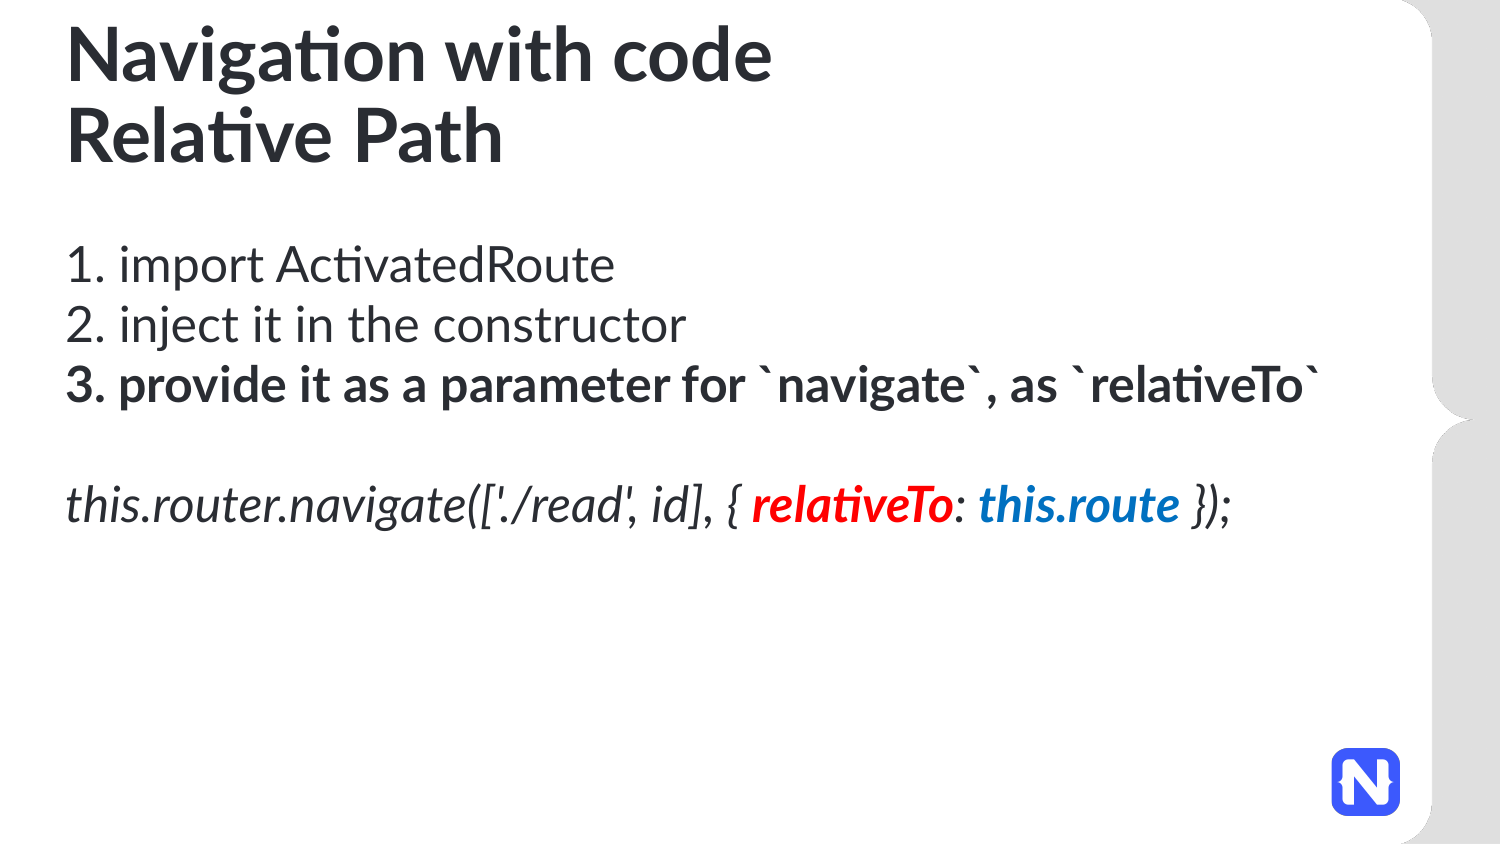

# Navigation with code Relative Path
1. import ActivatedRoute
2. inject it in the constructor
3. provide it as a parameter for `navigate`, as `relativeTo`

this.router.navigate(['./read', id], { relativeTo: this.route });